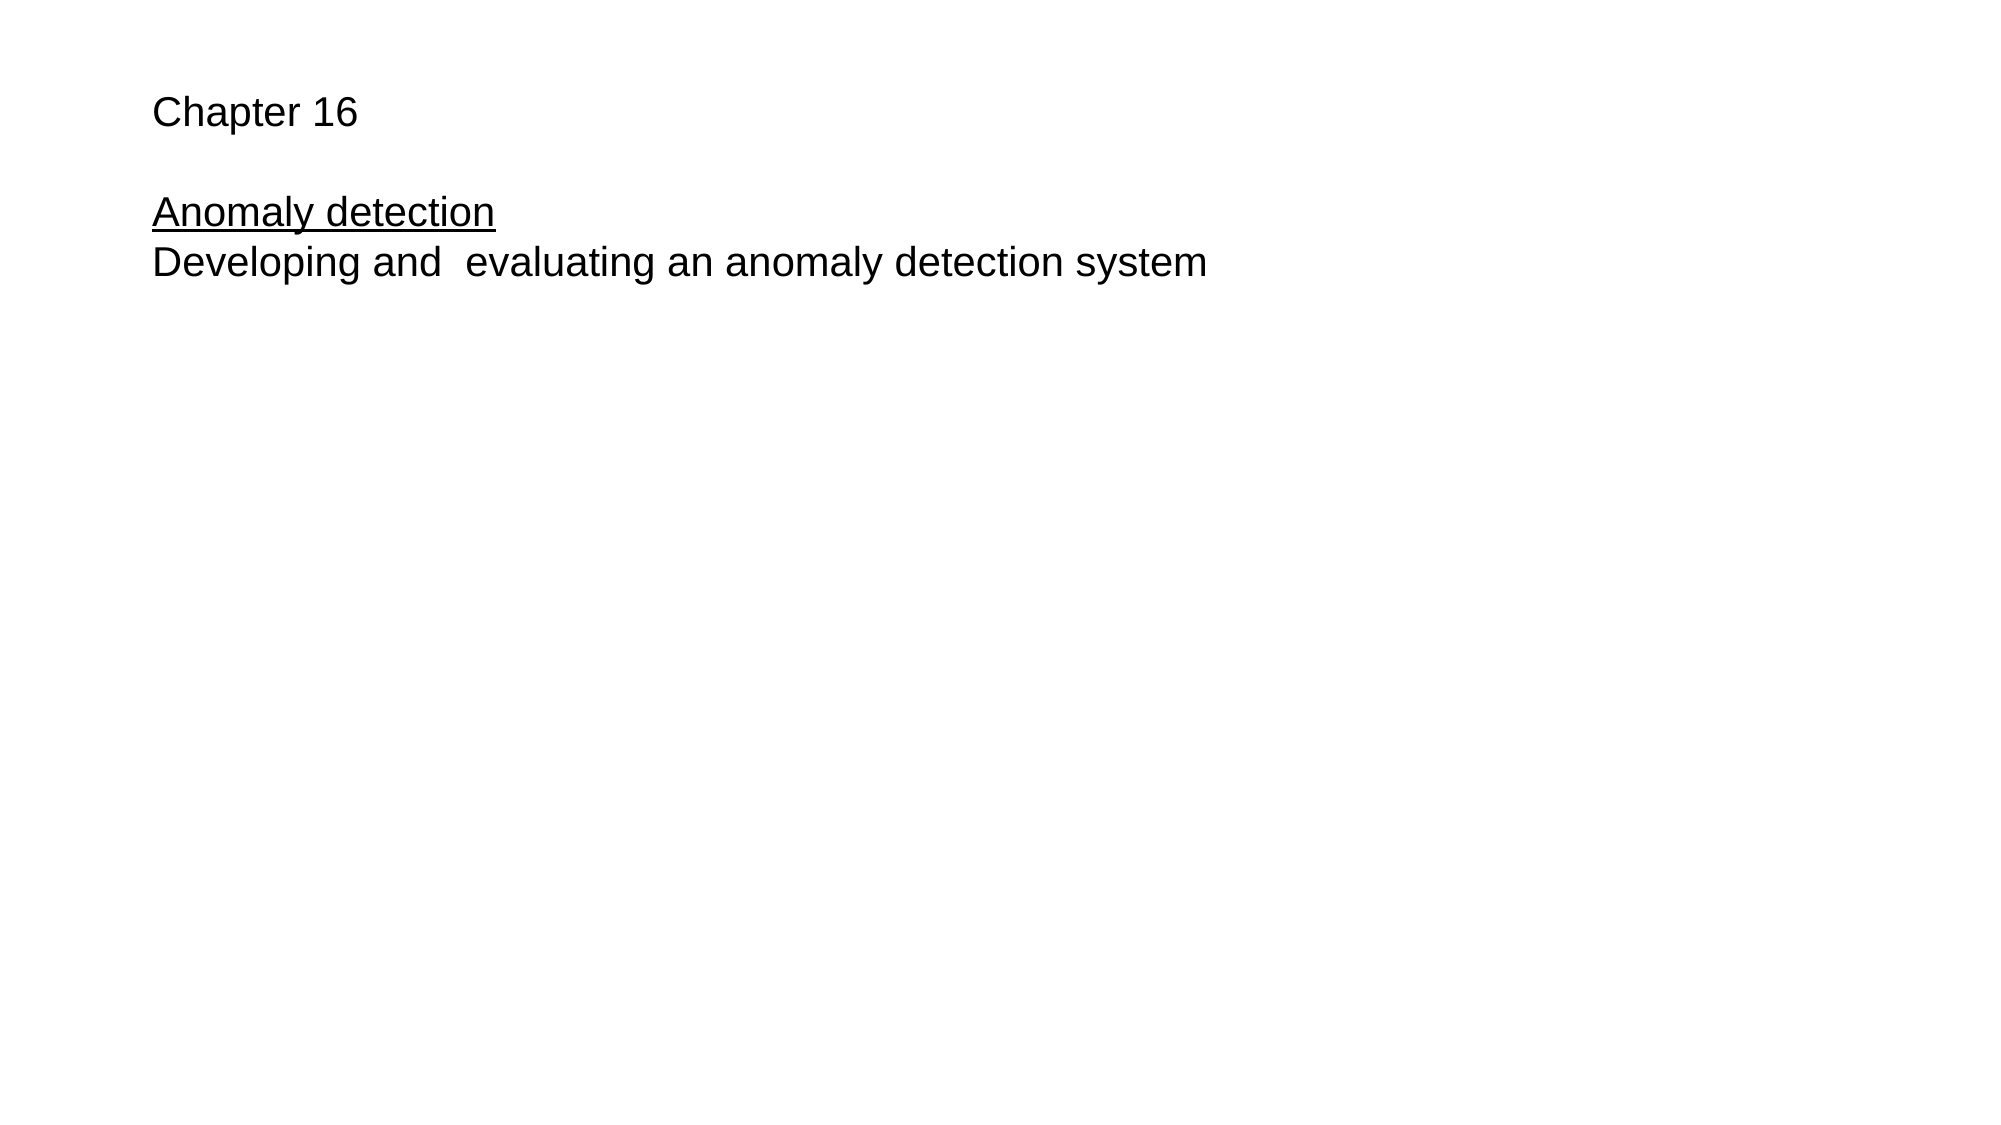

Chapter 16

Anomaly detection
Developing and  evaluating an anomaly detection system